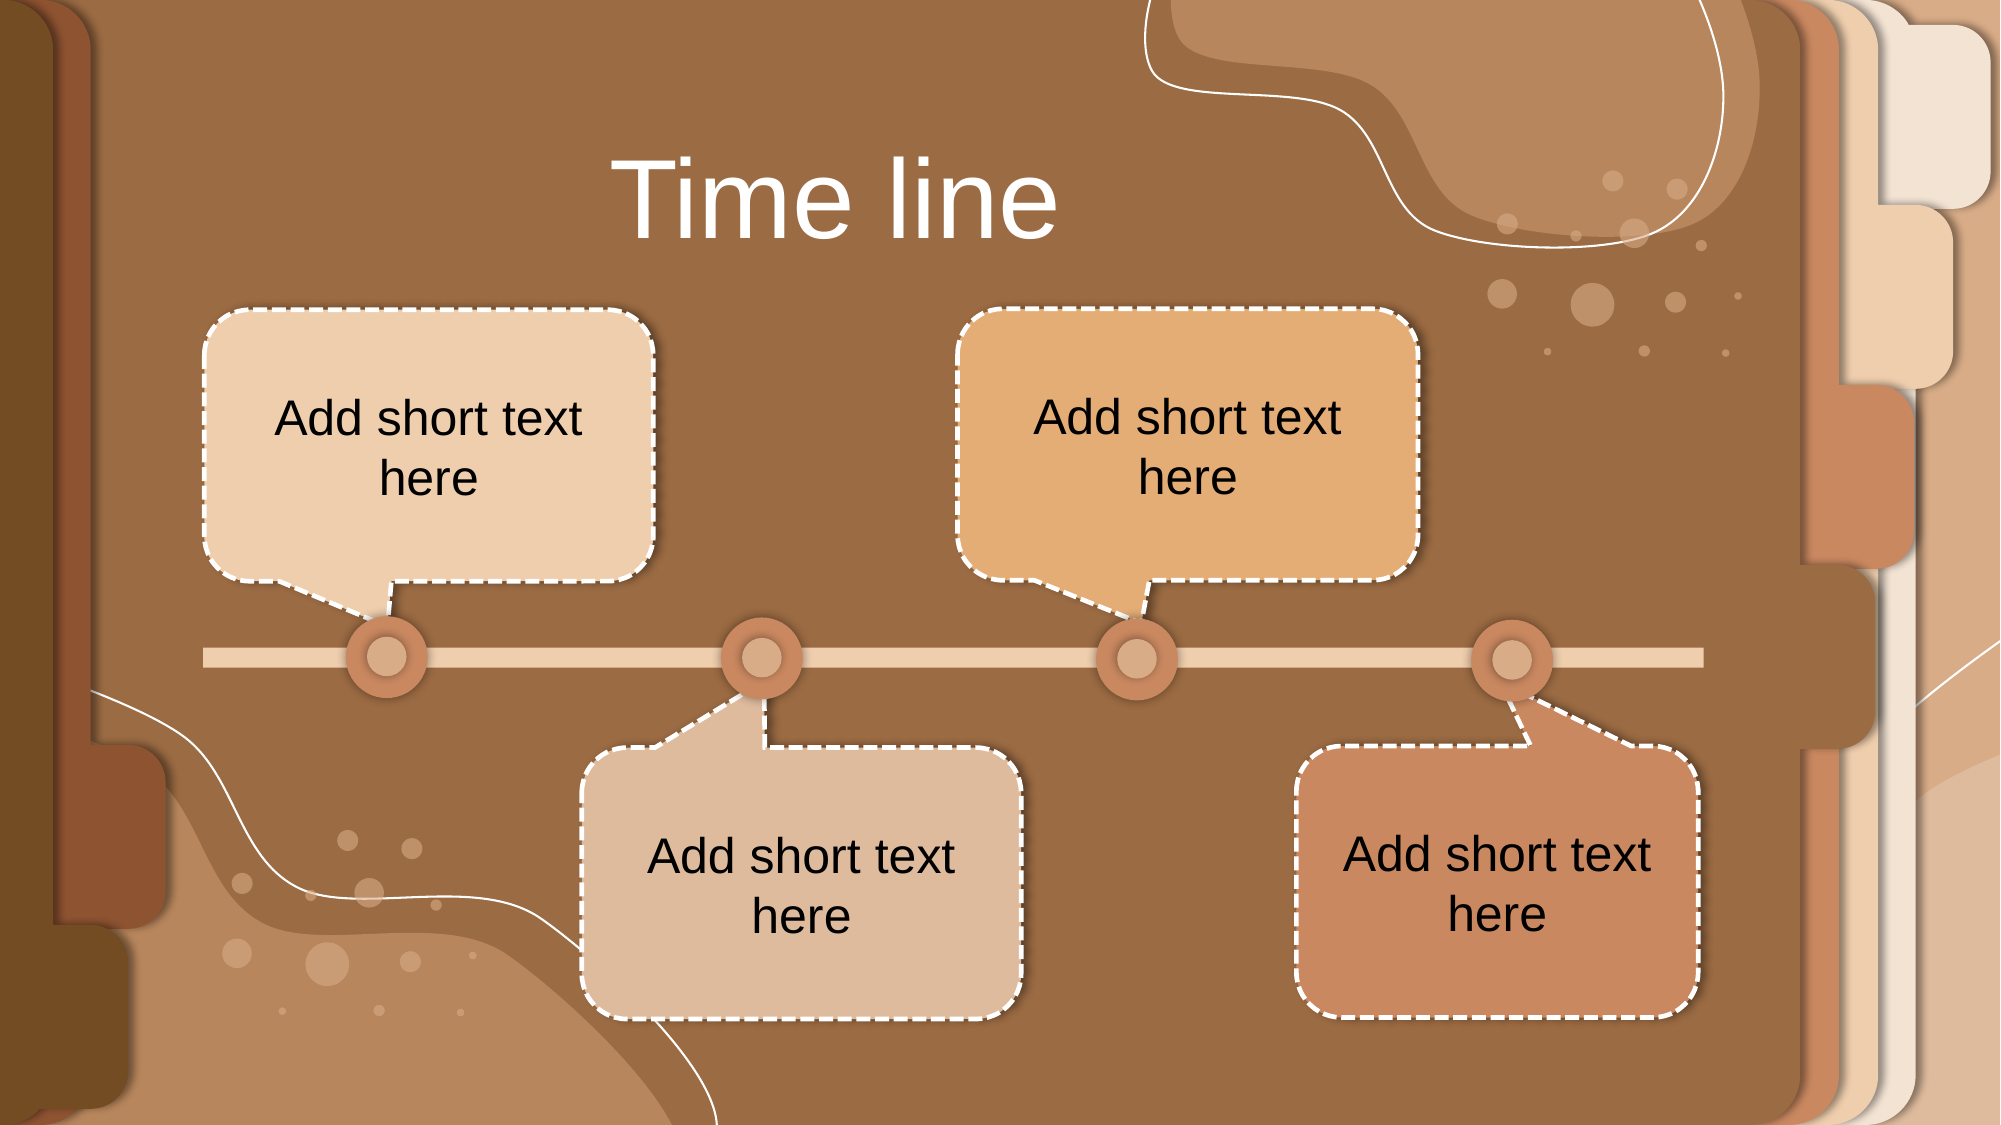

Time line

Add short text here
Add short text here

Add short text here
Add short text here